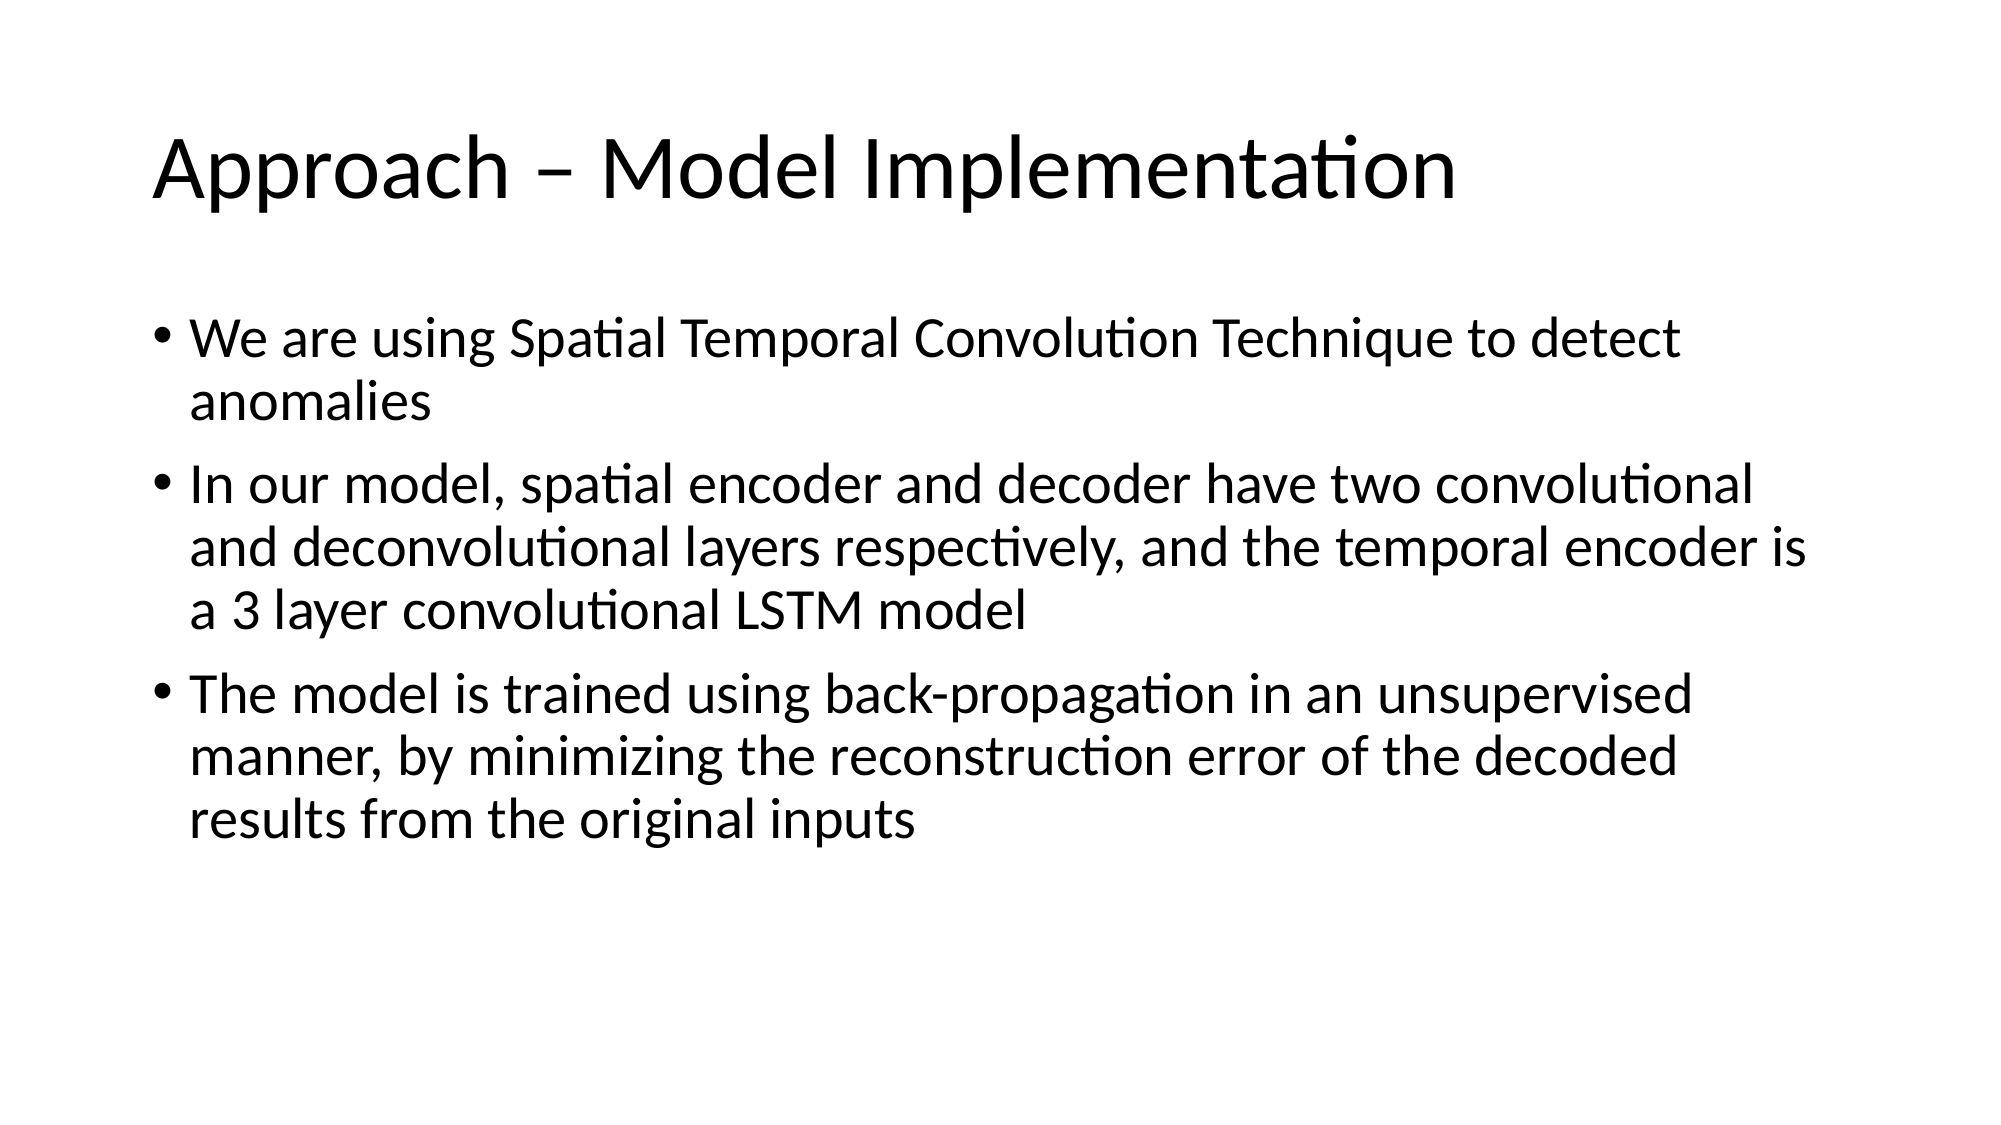

# Approach – Model Implementation
We are using Spatial Temporal Convolution Technique to detect anomalies
In our model, spatial encoder and decoder have two convolutional and deconvolutional layers respectively, and the temporal encoder is a 3 layer convolutional LSTM model
The model is trained using back-propagation in an unsupervised manner, by minimizing the reconstruction error of the decoded results from the original inputs